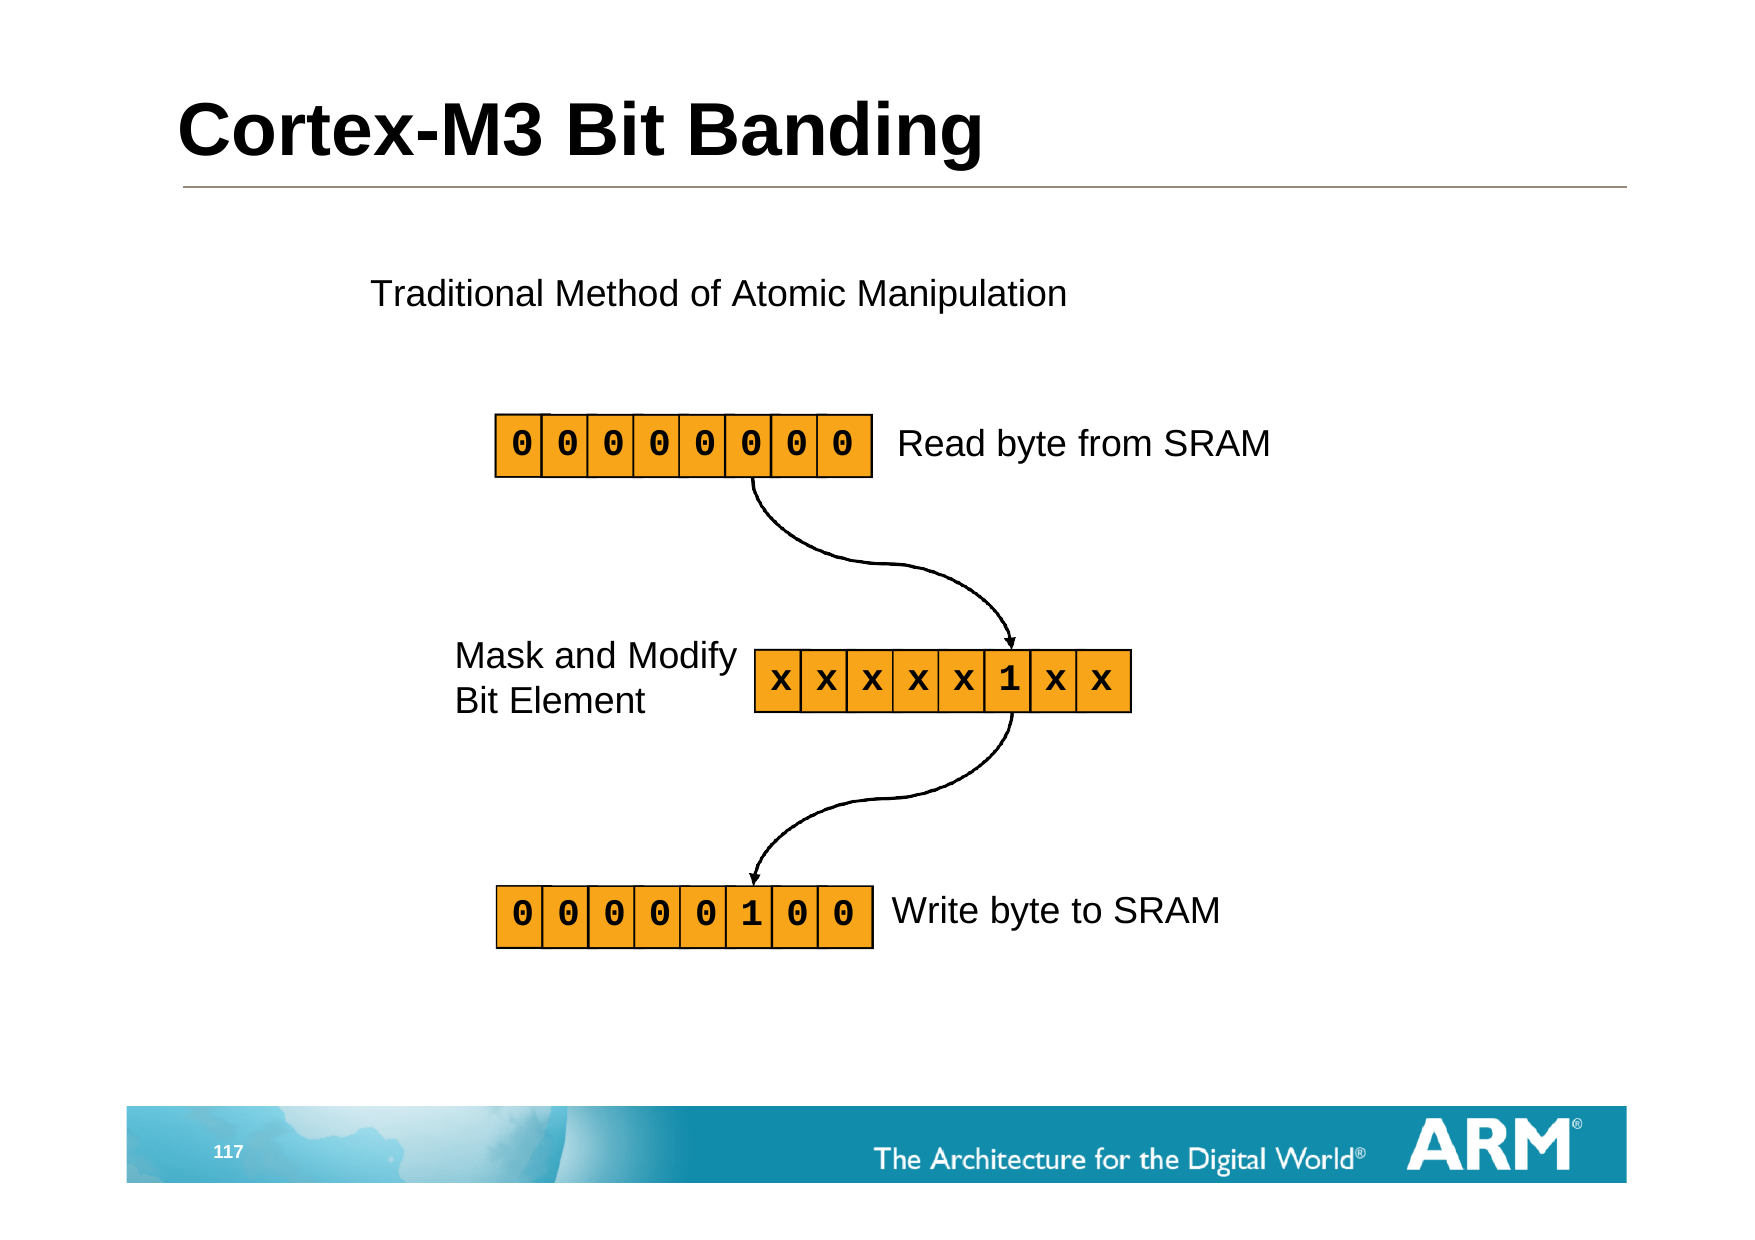

# Cortex-M3 Bit Banding
Traditional Method of Atomic Manipulation

0 0 0 0 0 0 0 0
Read byte from SRAM
0x02000000
Mask and Modify Bit Element
x x x x x 1 x x
Write byte to SRAM
0 0 0 0 0 1 0 0
117